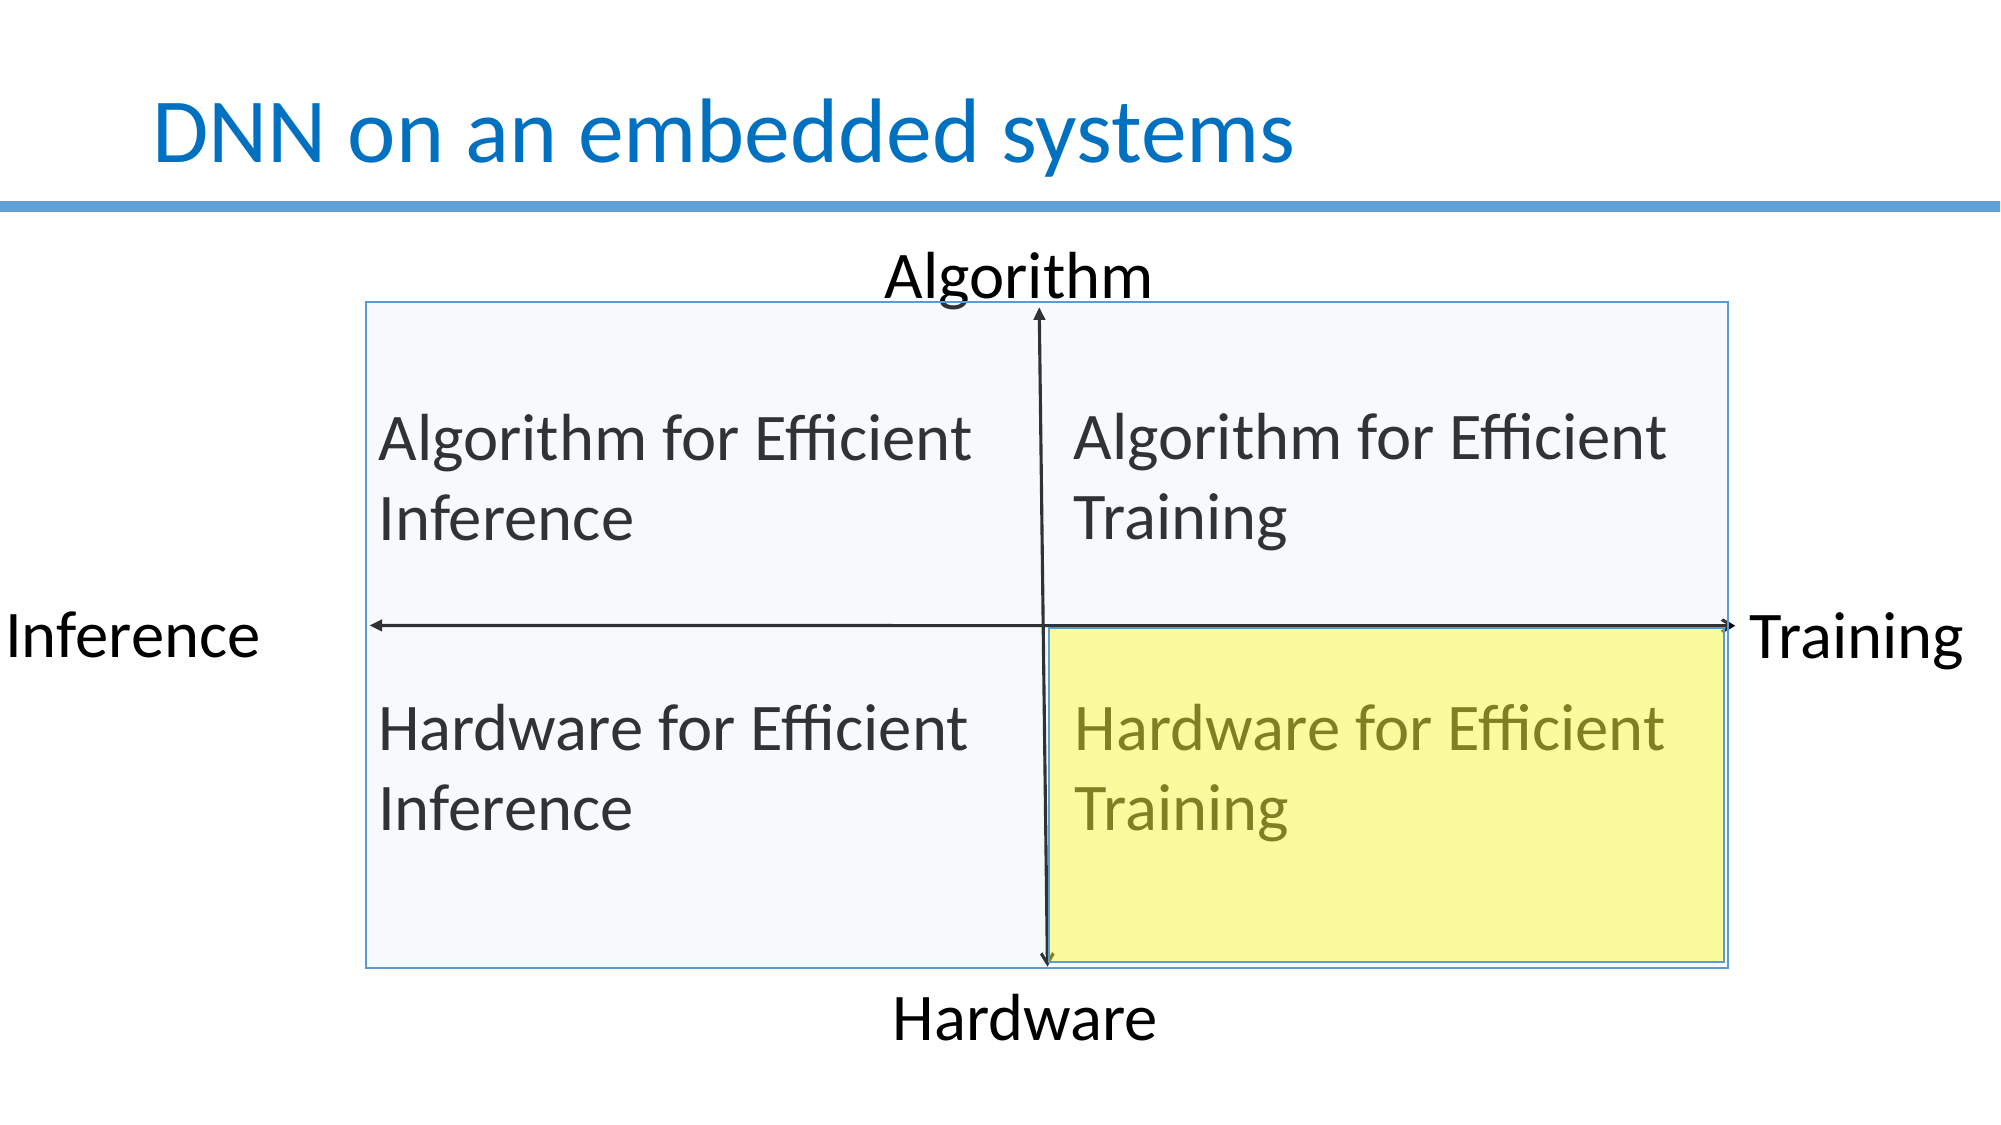

# DNN on an embedded systems
Algorithm

Algorithm for Efficient
Training
Algorithm for Efficient
Inference
Inference
Training

Hardware for Efficient
Training
Hardware for Efficient
Inference
Hardware